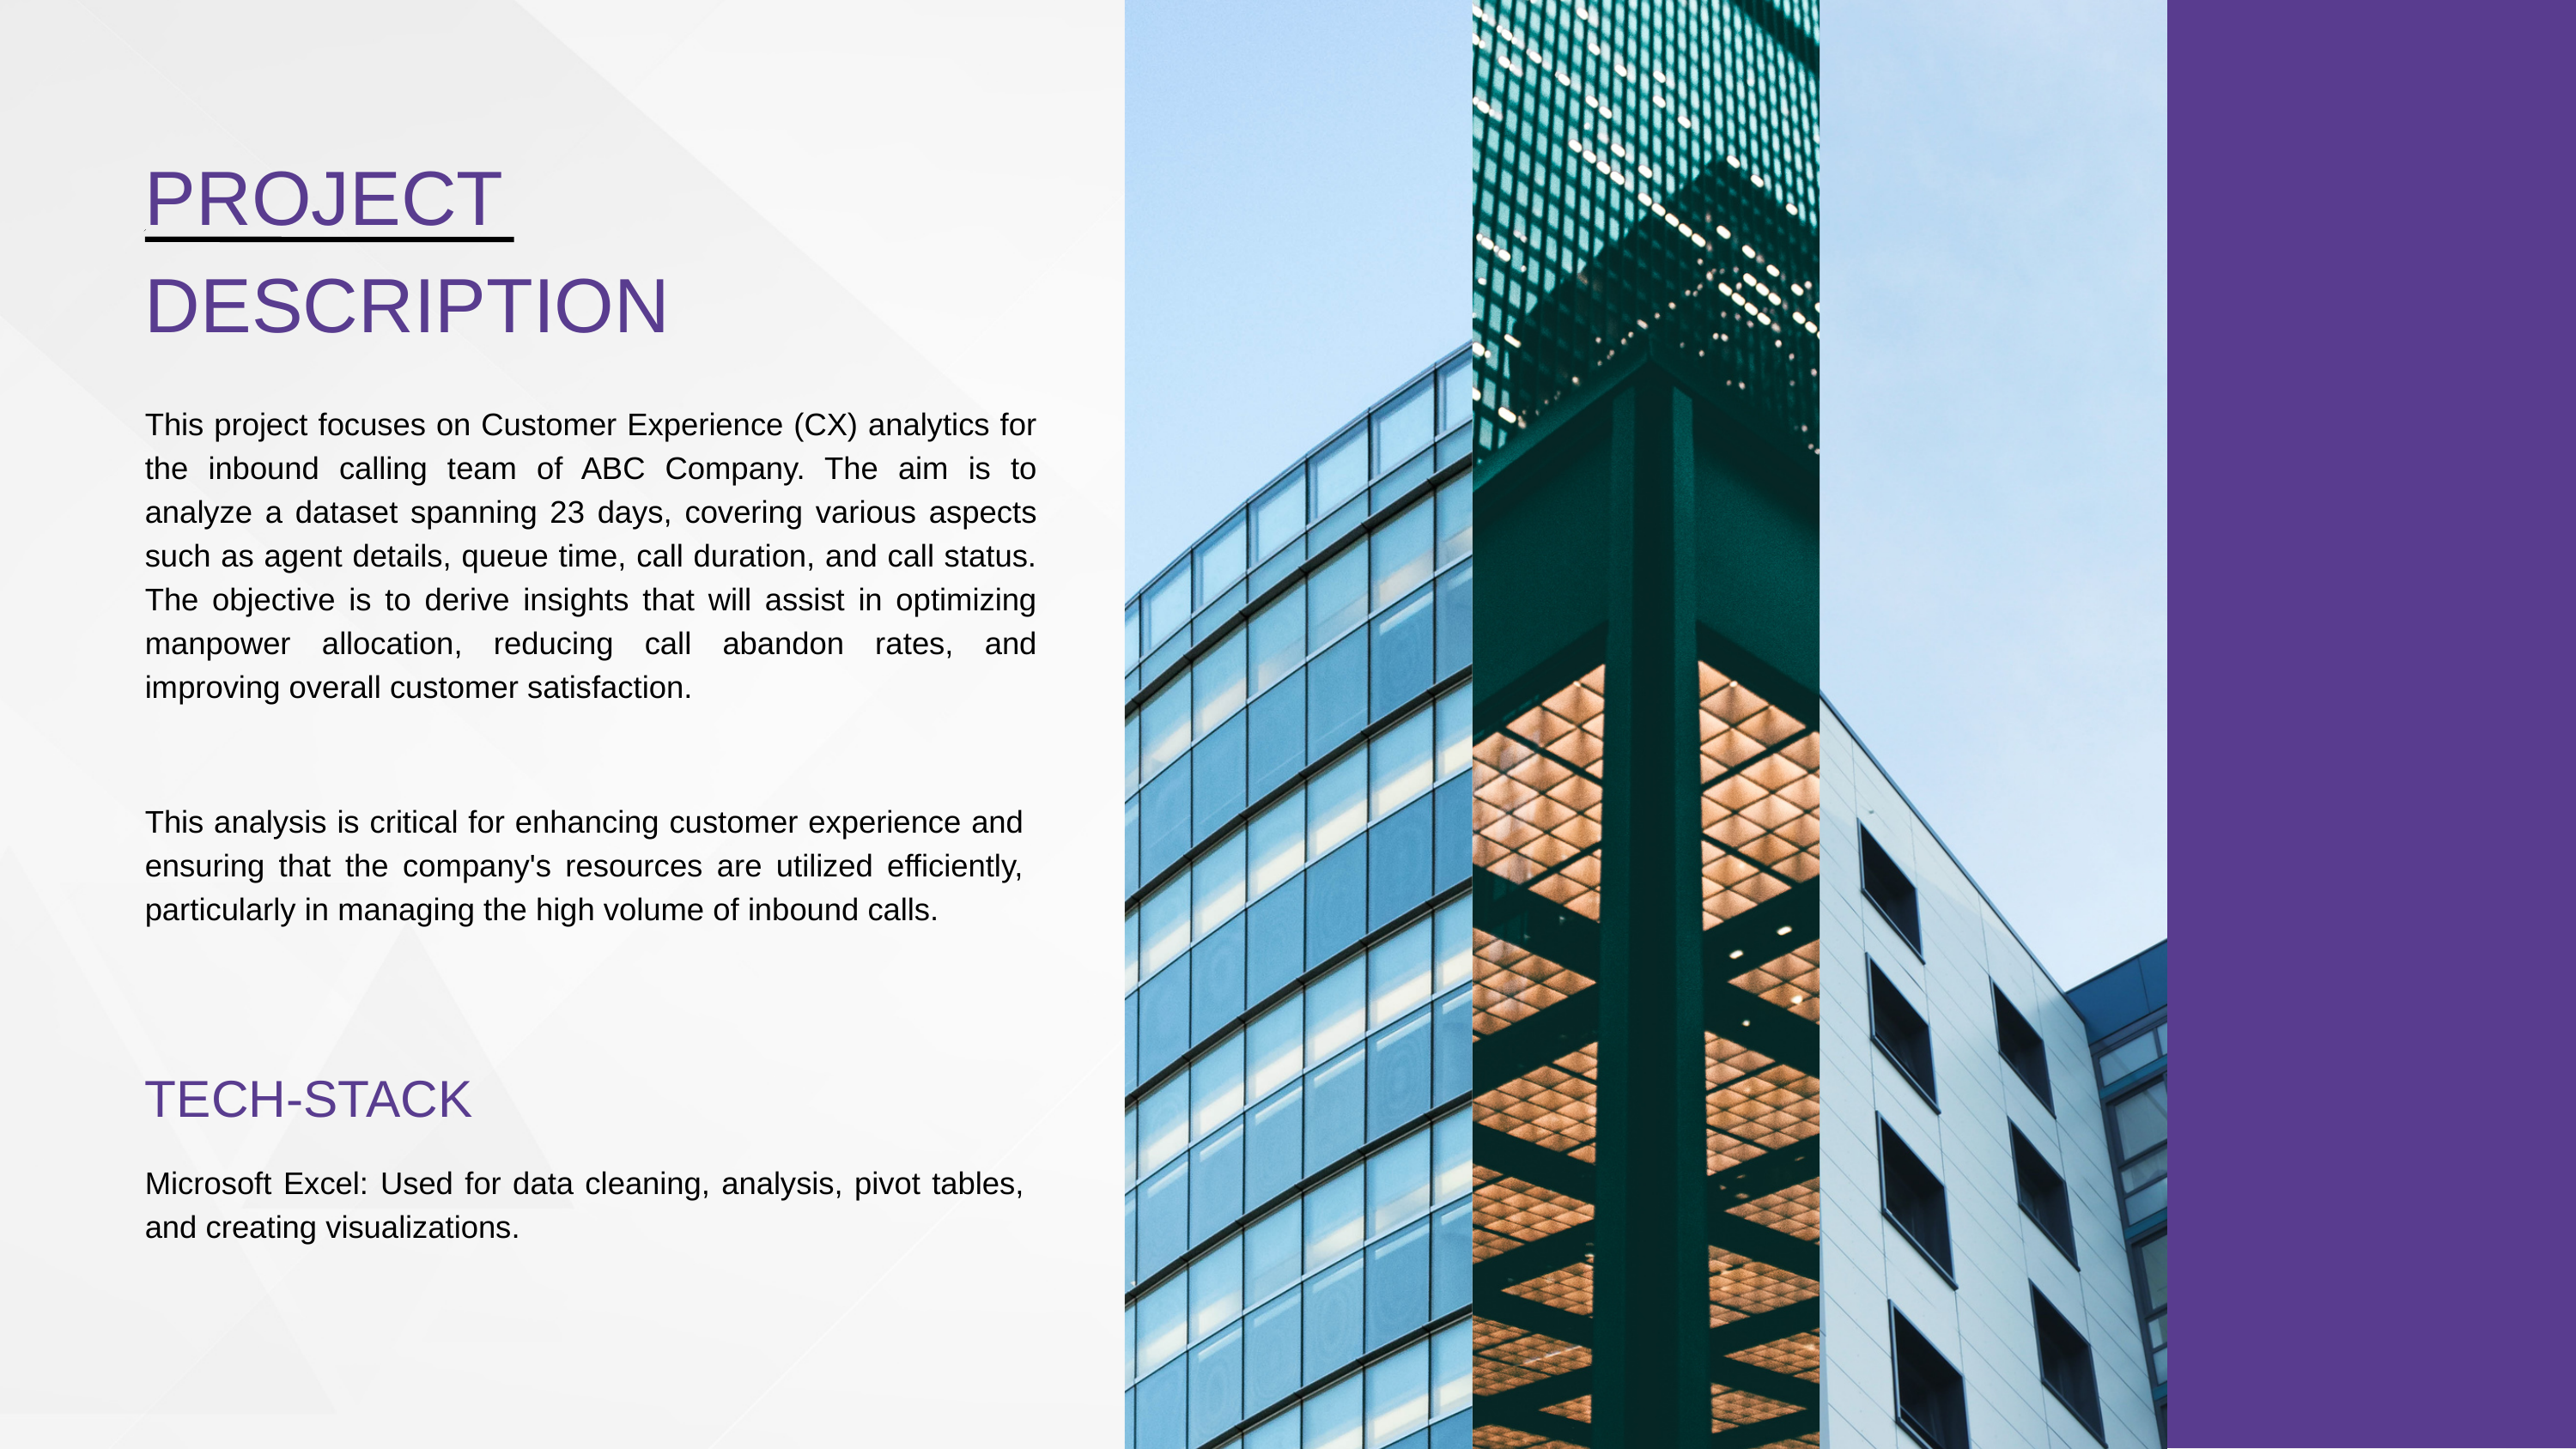

PROJECT DESCRIPTION

This project focuses on Customer Experience (CX) analytics for the inbound calling team of ABC Company. The aim is to analyze a dataset spanning 23 days, covering various aspects such as agent details, queue time, call duration, and call status. The objective is to derive insights that will assist in optimizing manpower allocation, reducing call abandon rates, and improving overall customer satisfaction.
This analysis is critical for enhancing customer experience and ensuring that the company's resources are utilized efficiently, particularly in managing the high volume of inbound calls.
TECH-STACK
Microsoft Excel: Used for data cleaning, analysis, pivot tables, and creating visualizations.